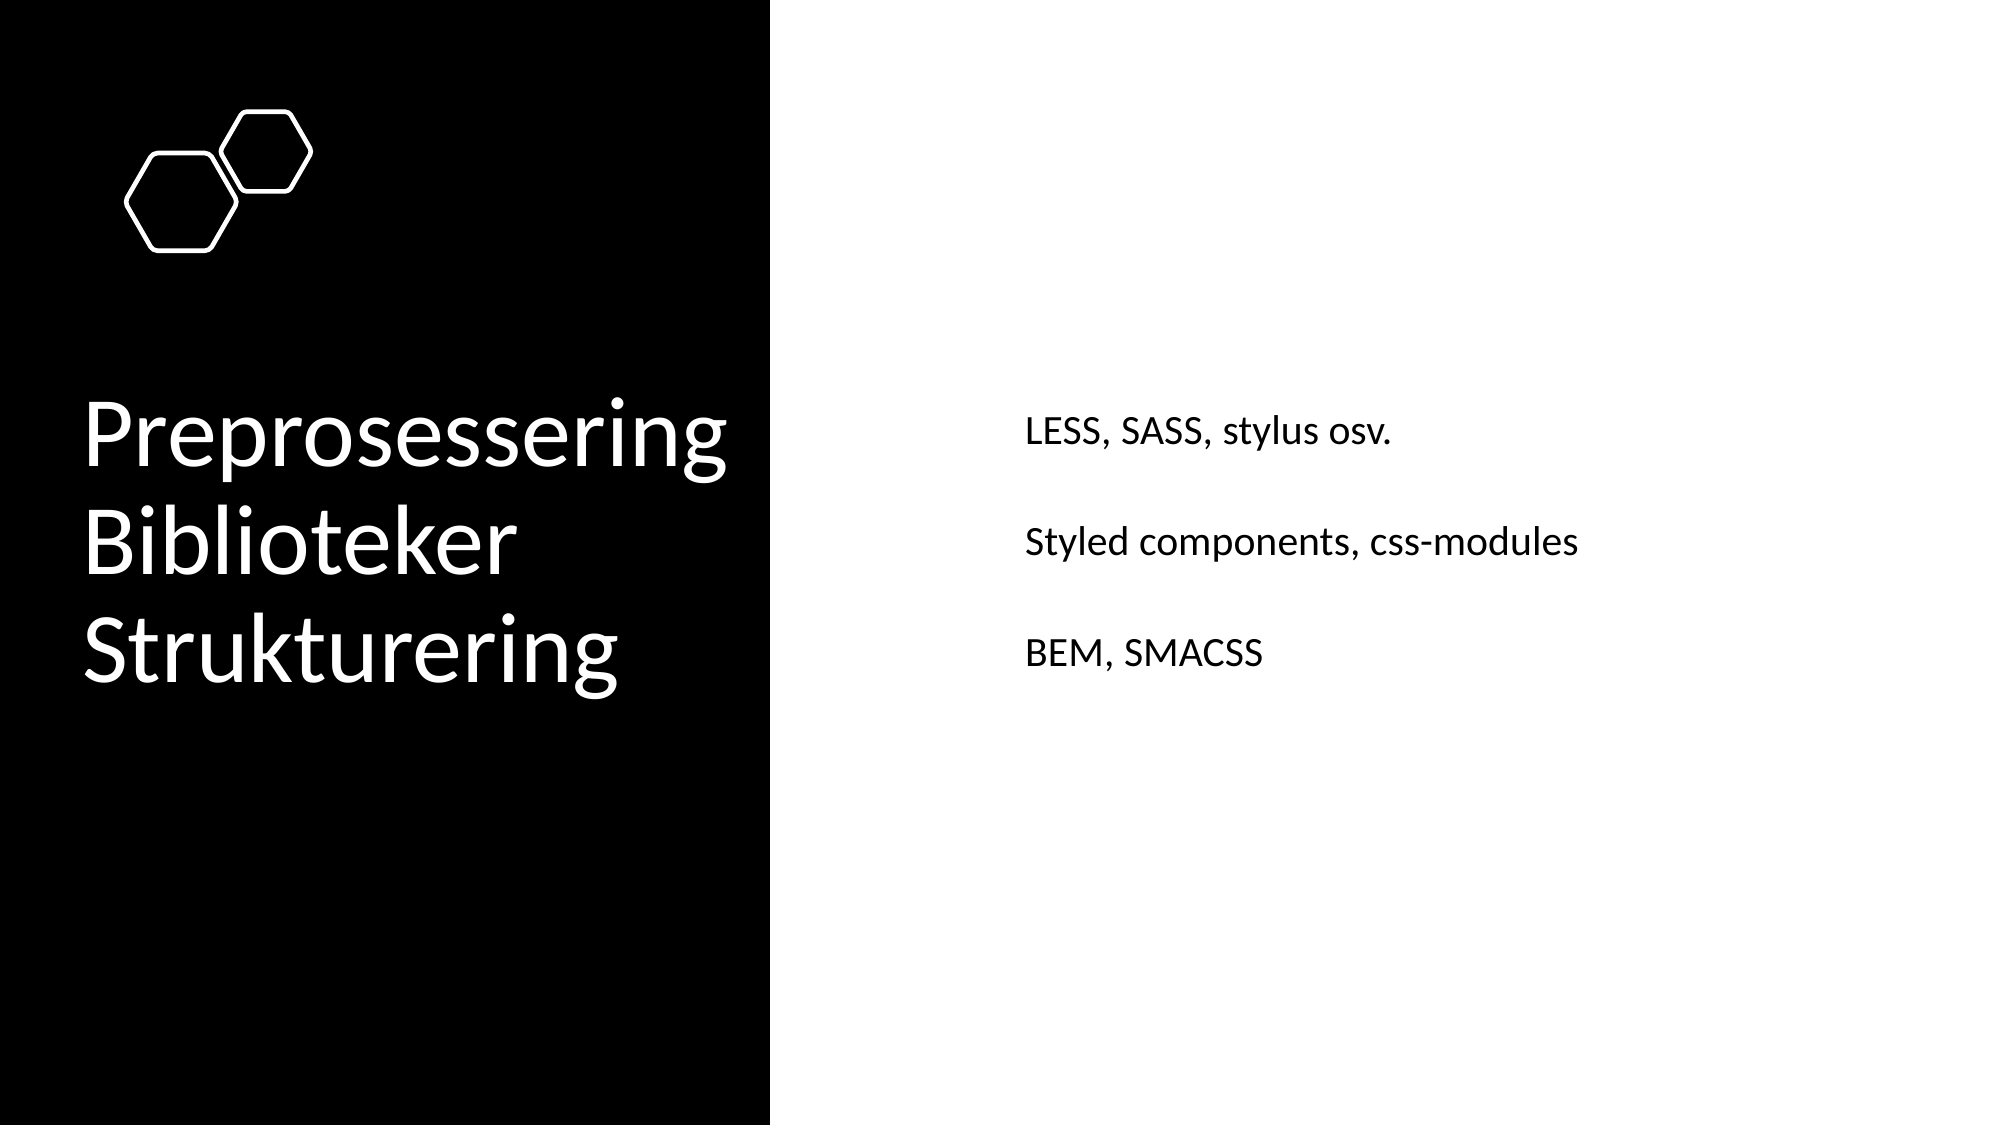

# Preprosessering
Biblioteker
Strukturering
LESS, SASS, stylus osv.

Styled components, css-modules

BEM, SMACSS